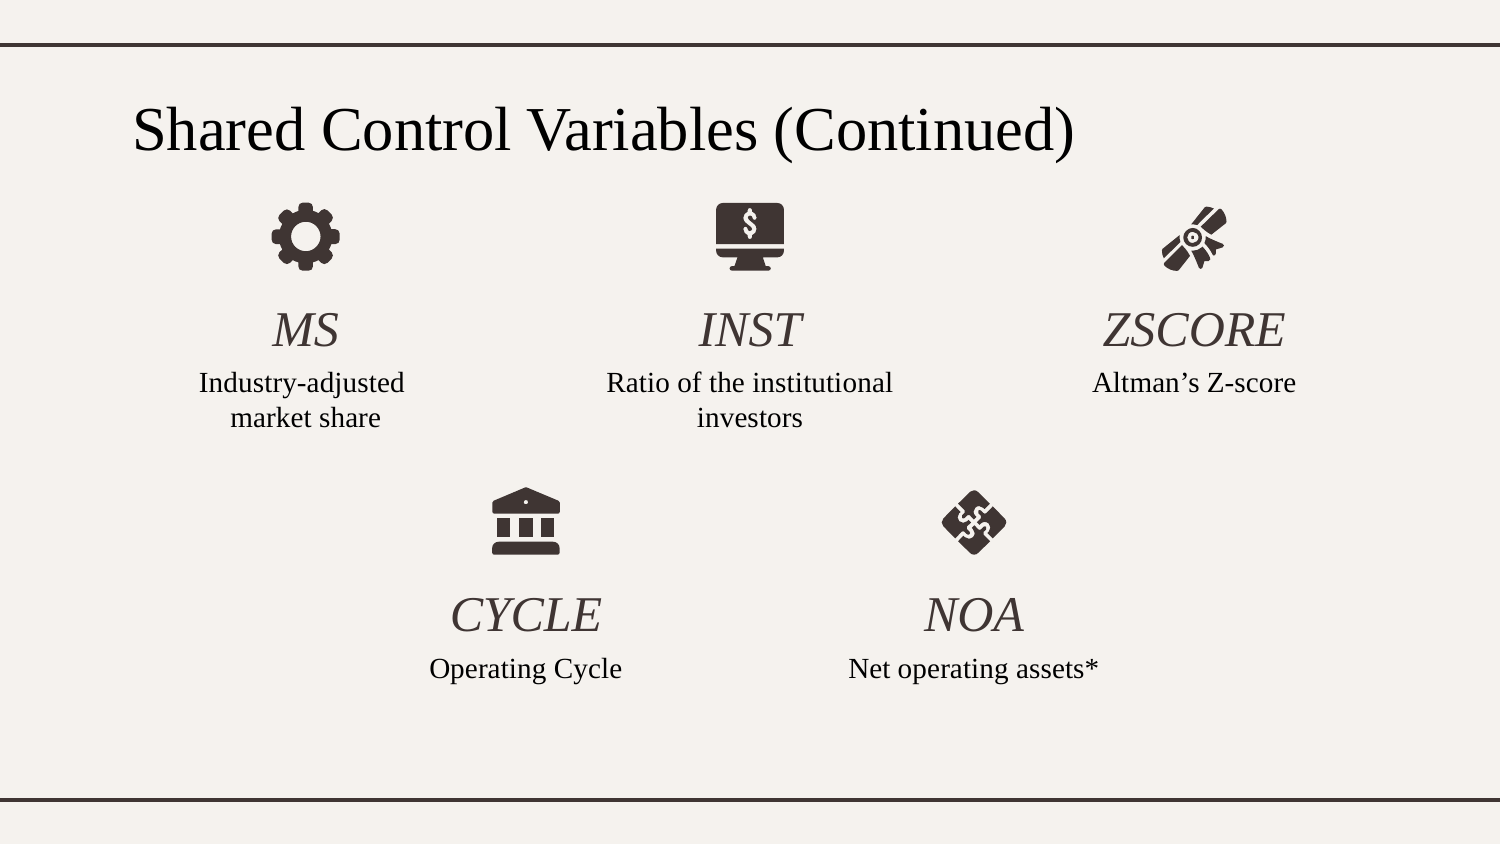

# Shared Control Variables (Continued)

MS
INST
ZSCORE
Industry-adjusted
market share
Ratio of the institutional investors
Altman’s Z-score

CYCLE
NOA
Operating Cycle
Net operating assets*